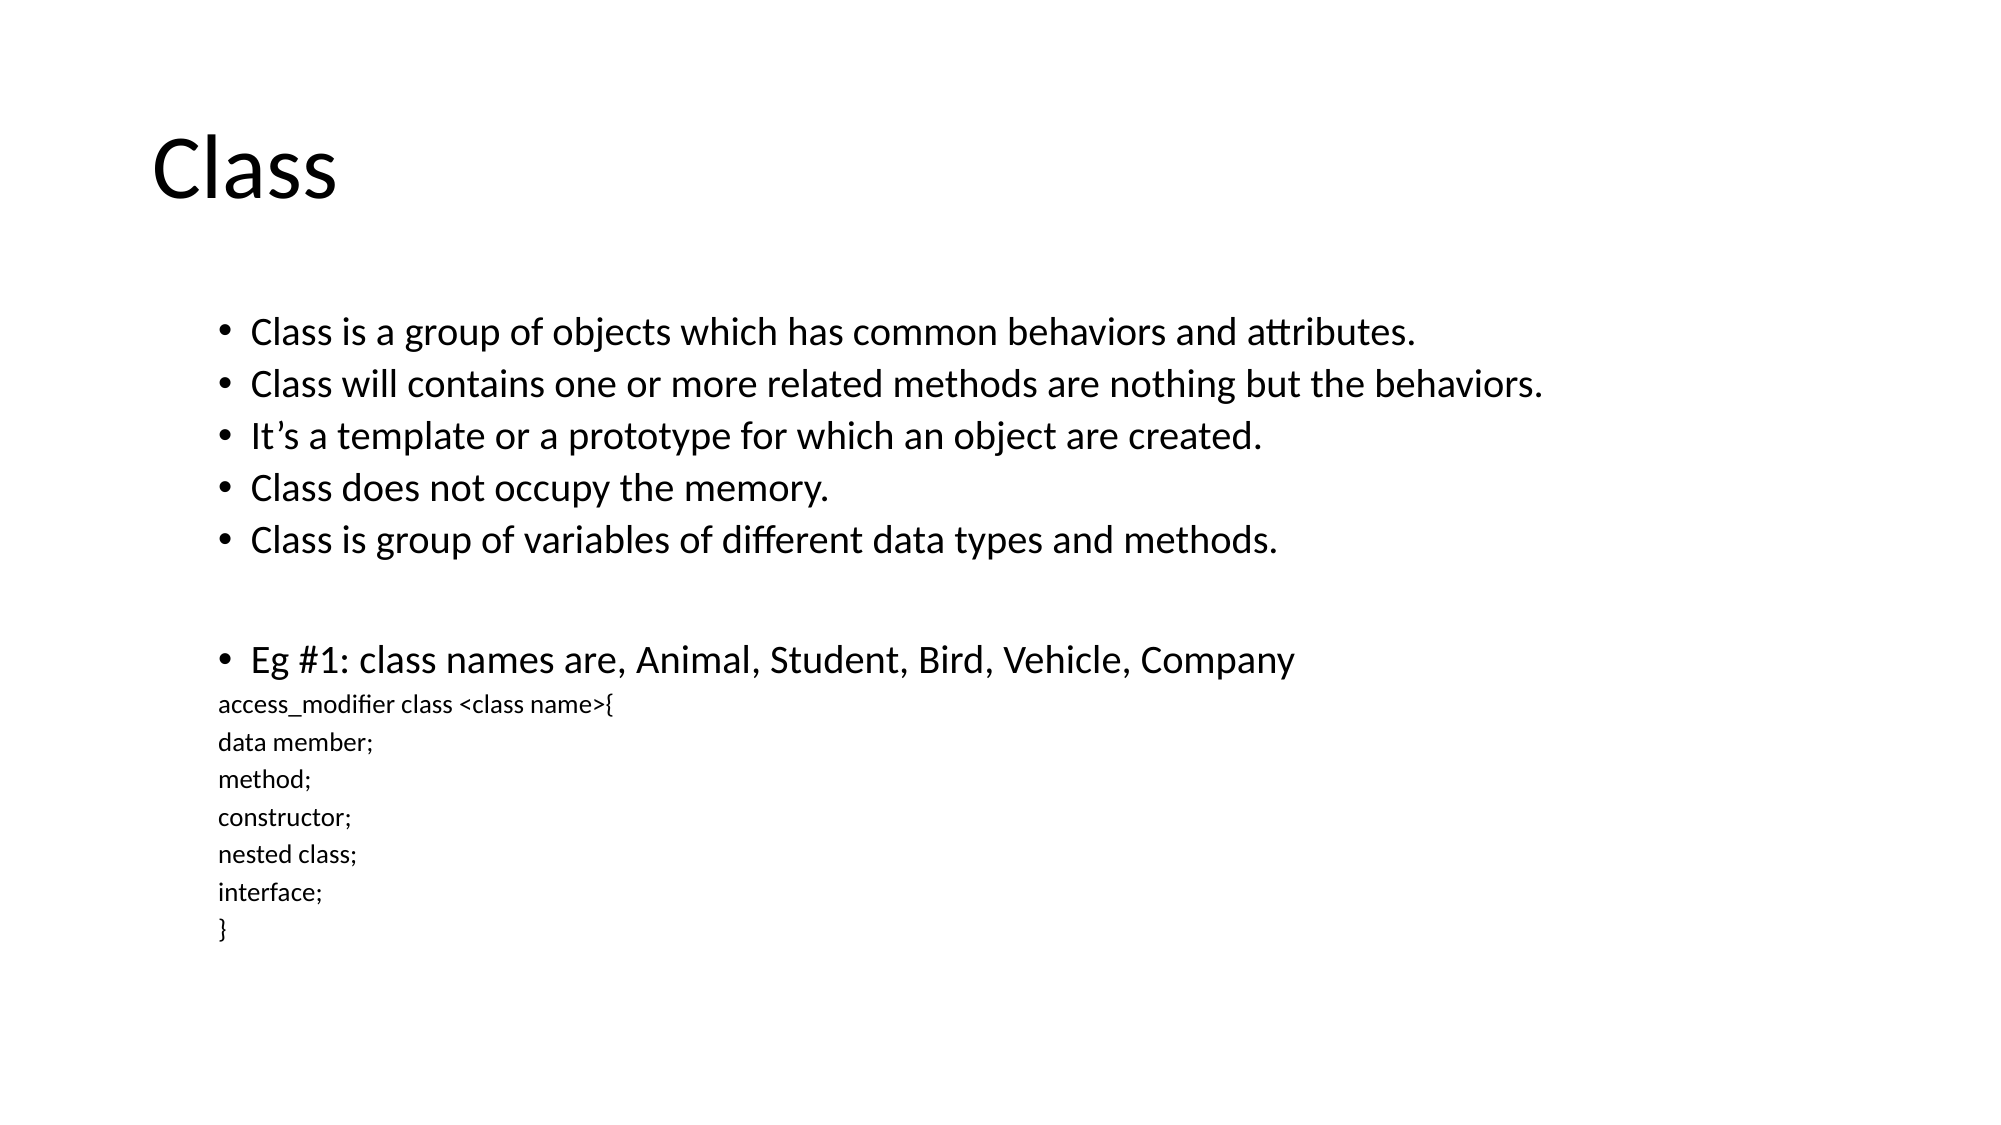

# Class

Class is a group of objects which has common behaviors and attributes.
Class will contains one or more related methods are nothing but the behaviors.
It’s a template or a prototype for which an object are created.
Class does not occupy the memory.
Class is group of variables of different data types and methods.

Eg #1: class names are, Animal, Student, Bird, Vehicle, Company
	access_modifier class <class name>{
	data member;
	method;
	constructor;
	nested class;
	interface;
	}